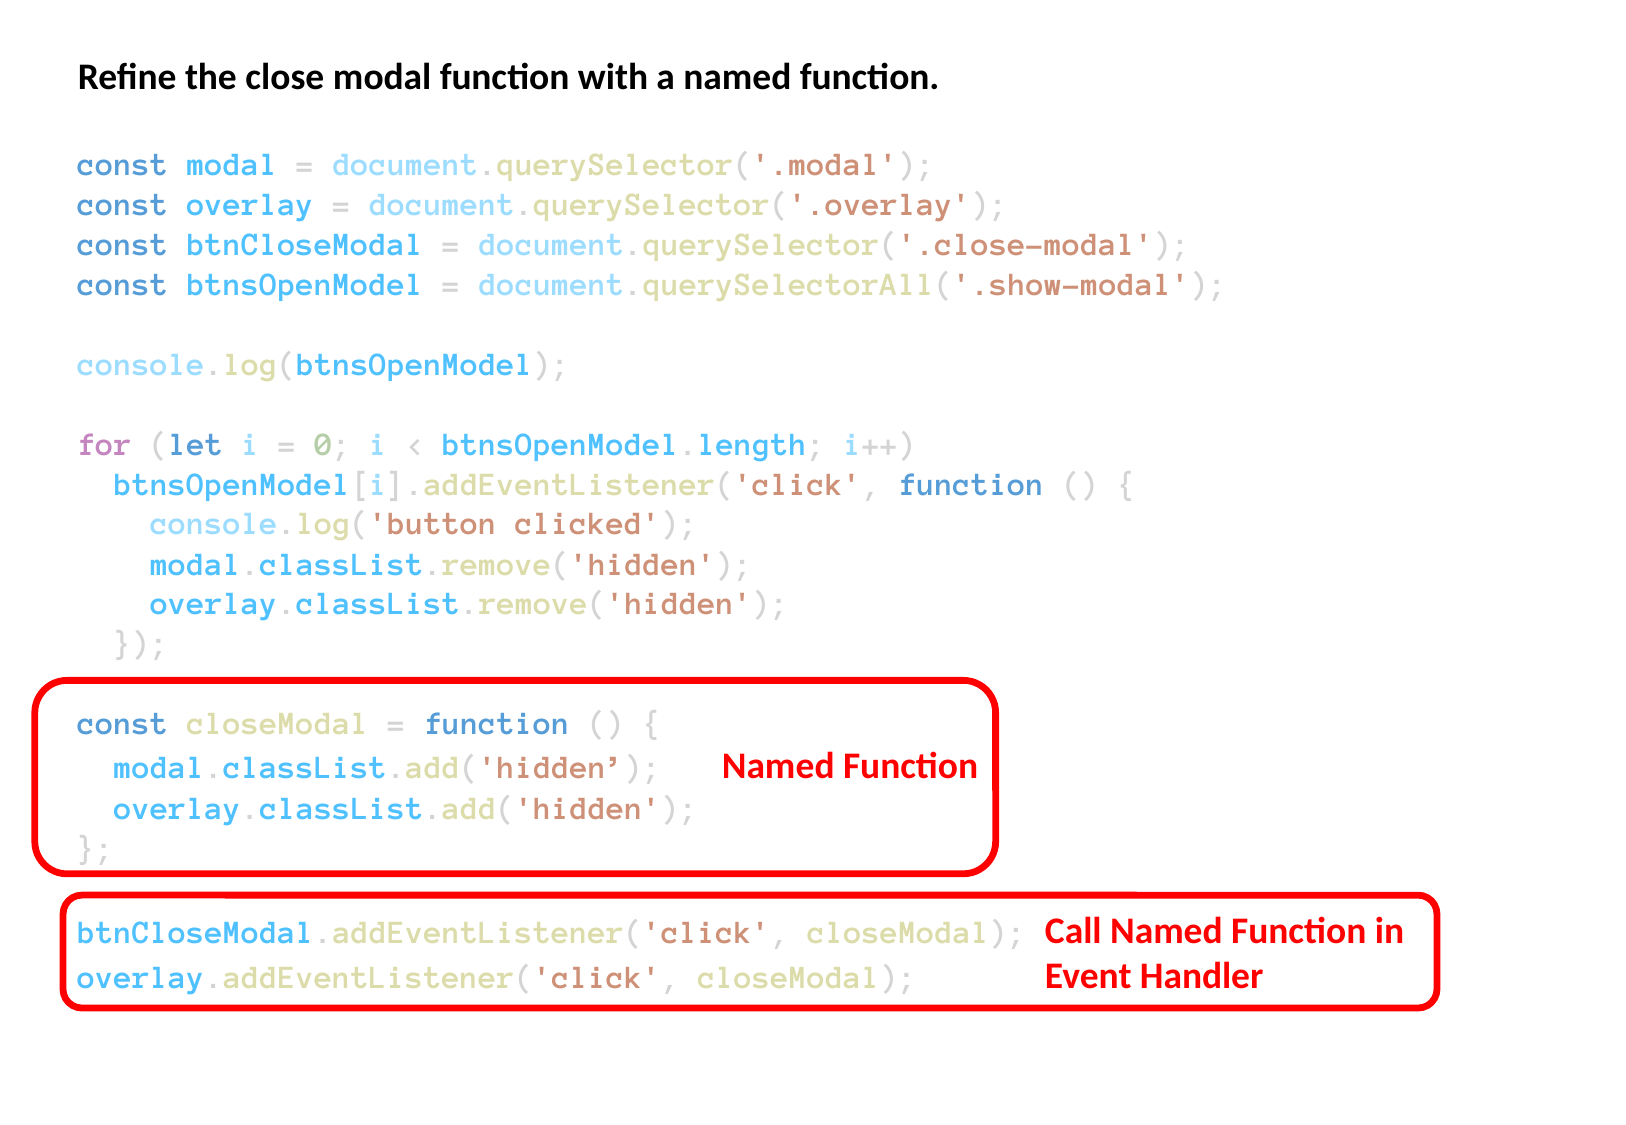

Refine the close modal function with a named function.
const modal = document.querySelector('.modal');
const overlay = document.querySelector('.overlay');
const btnCloseModal = document.querySelector('.close-modal');
const btnsOpenModel = document.querySelectorAll('.show-modal');
console.log(btnsOpenModel);
for (let i = 0; i < btnsOpenModel.length; i++)
  btnsOpenModel[i].addEventListener('click', function () {
    console.log('button clicked');
    modal.classList.remove('hidden');
    overlay.classList.remove('hidden');
  });
const closeModal = function () {
  modal.classList.add('hidden’);        Named Function
  overlay.classList.add('hidden');
};
btnCloseModal.addEventListener('click', closeModal); Call Named Function in
overlay.addEventListener('click', closeModal);       Event Handler